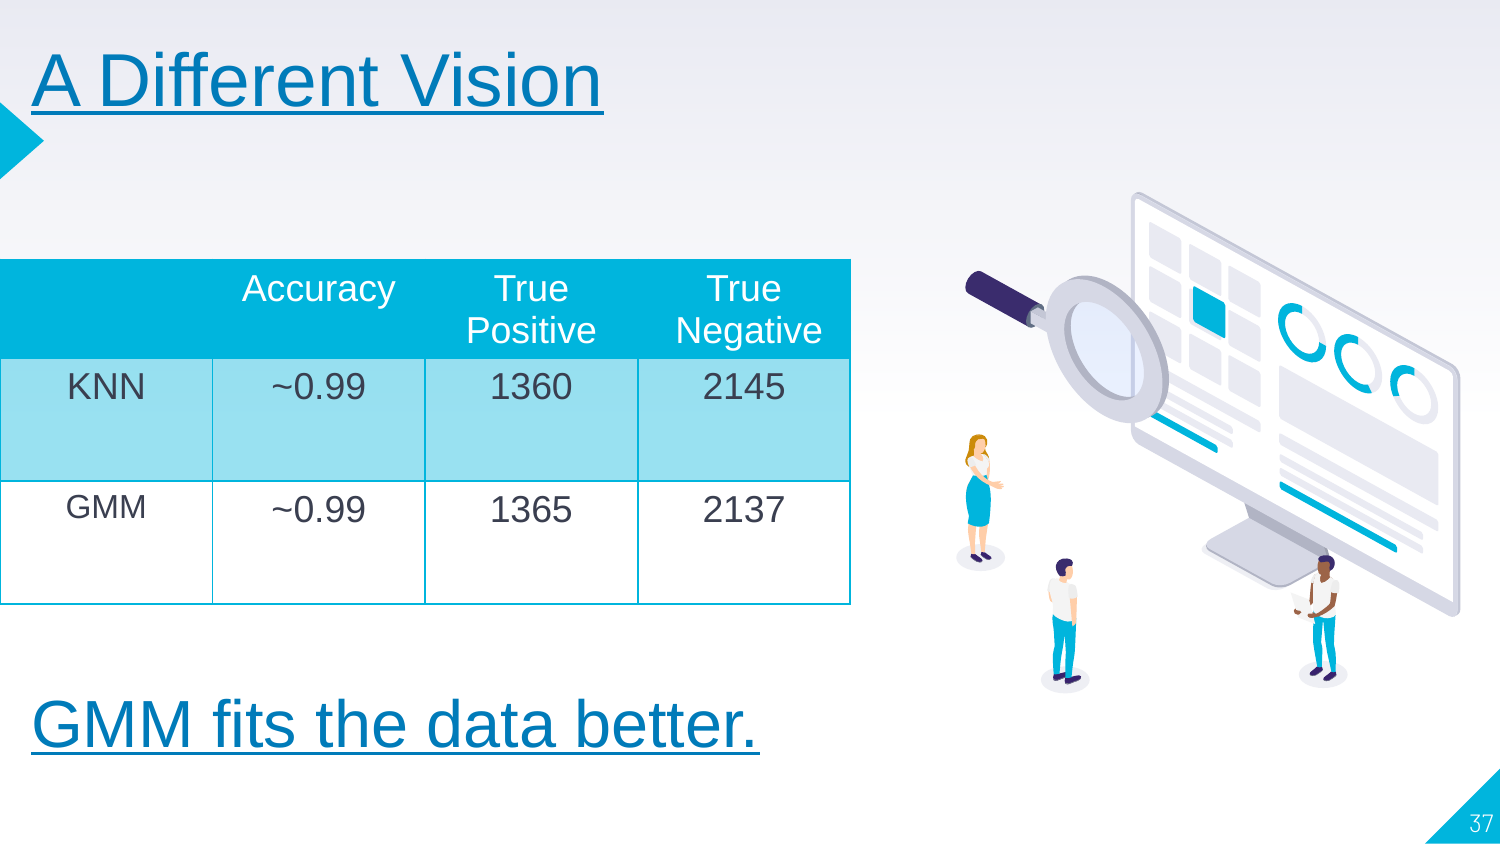

# A Different Vision GMM fits the data better.

|  | Accuracy | True Positive | True Negative |
| --- | --- | --- | --- |
| KNN | ~0.99 | 1360 | 2145 |
| GMM | ~0.99 | 1365 | 2137 |
37